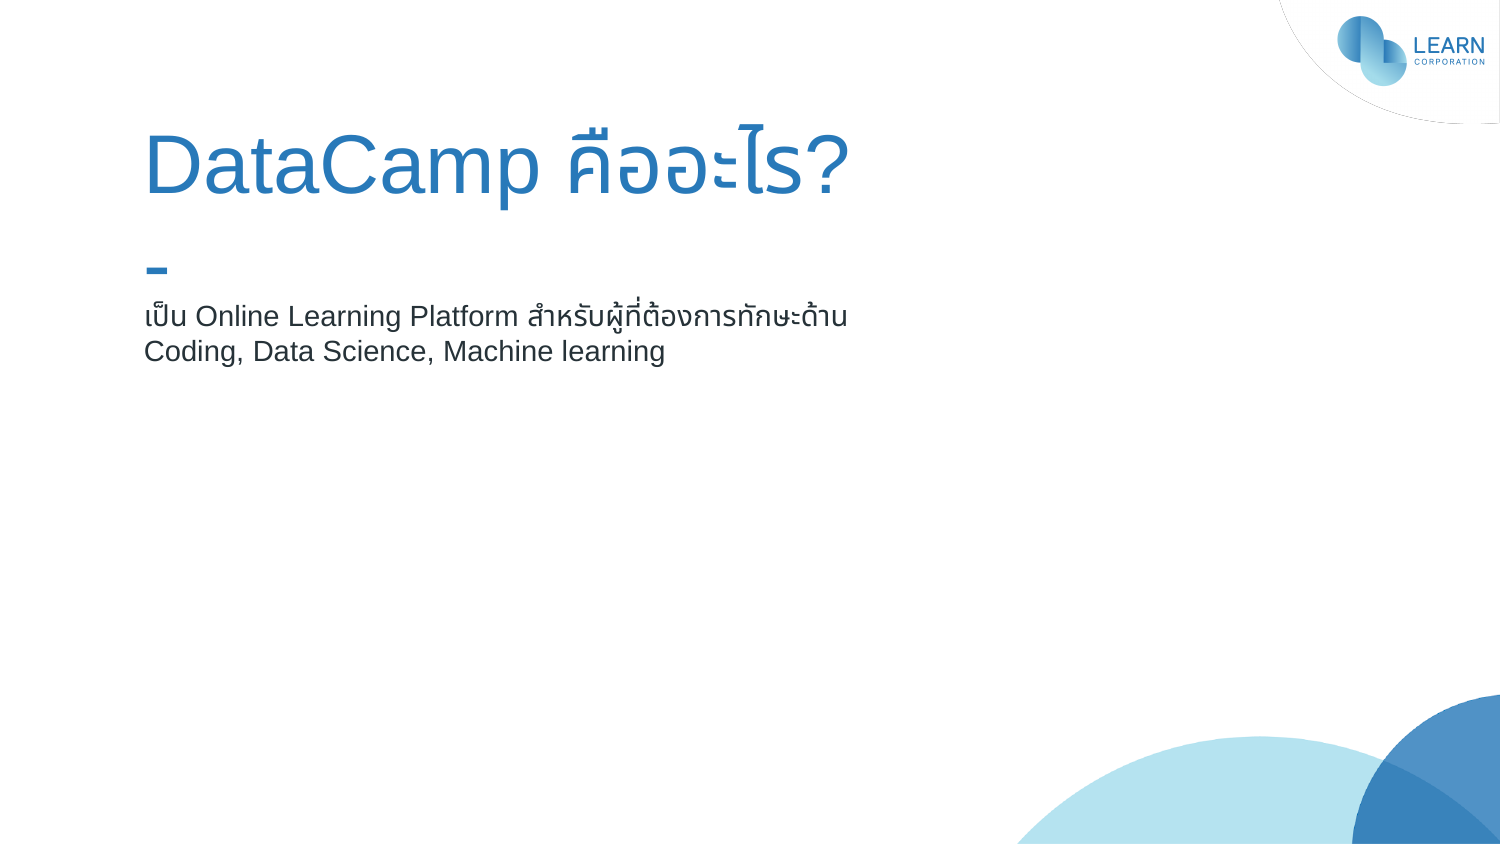

# DataCamp คืออะไร? -
เป็น Online Learning Platform สำหรับผู้ที่ต้องการทักษะด้าน Coding, Data Science, Machine learning